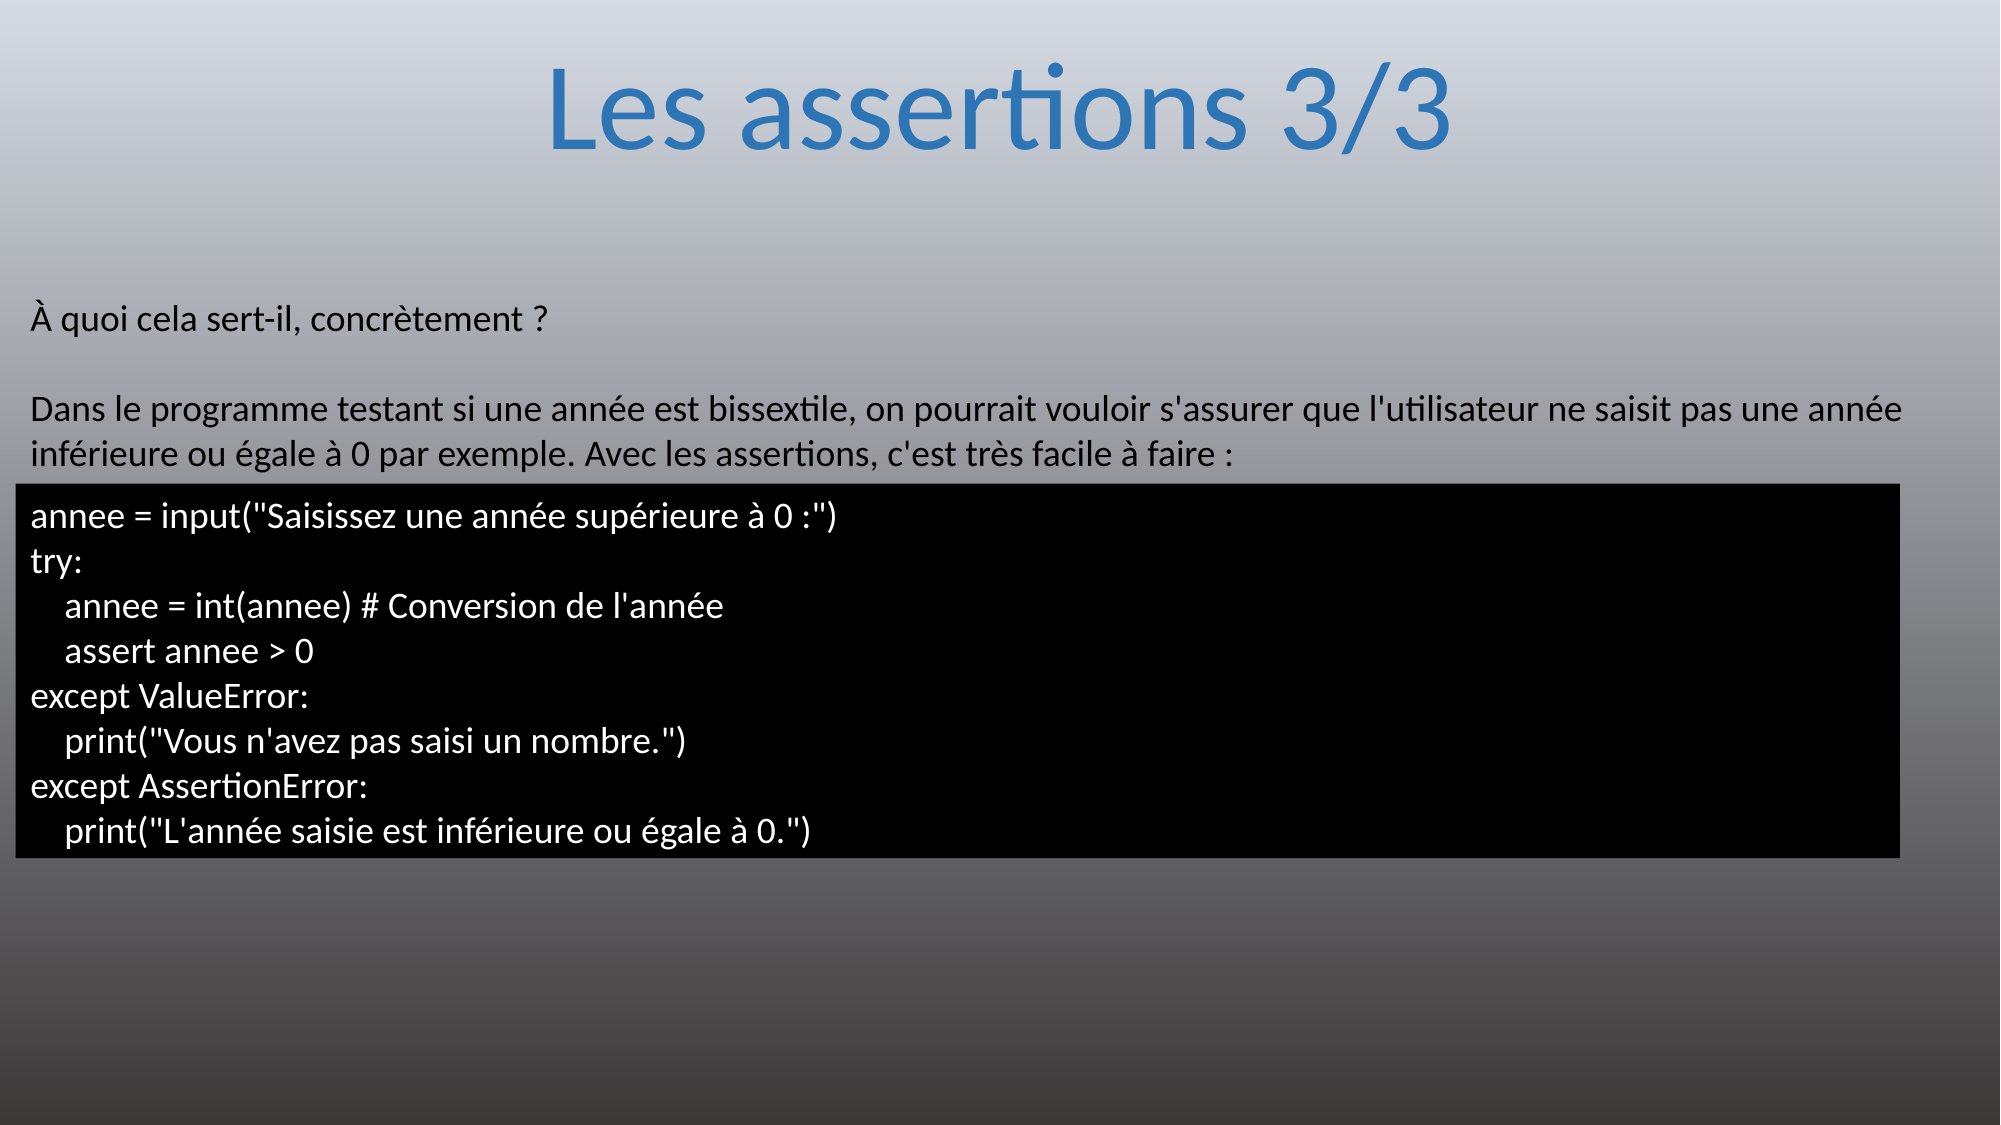

# Les assertions 3/3
À quoi cela sert-il, concrètement ?

Dans le programme testant si une année est bissextile, on pourrait vouloir s'assurer que l'utilisateur ne saisit pas une année inférieure ou égale à 0 par exemple. Avec les assertions, c'est très facile à faire :
annee = input("Saisissez une année supérieure à 0 :")
try:
    annee = int(annee) # Conversion de l'année
    assert annee > 0
except ValueError:
    print("Vous n'avez pas saisi un nombre.")
except AssertionError:
    print("L'année saisie est inférieure ou égale à 0.")

142